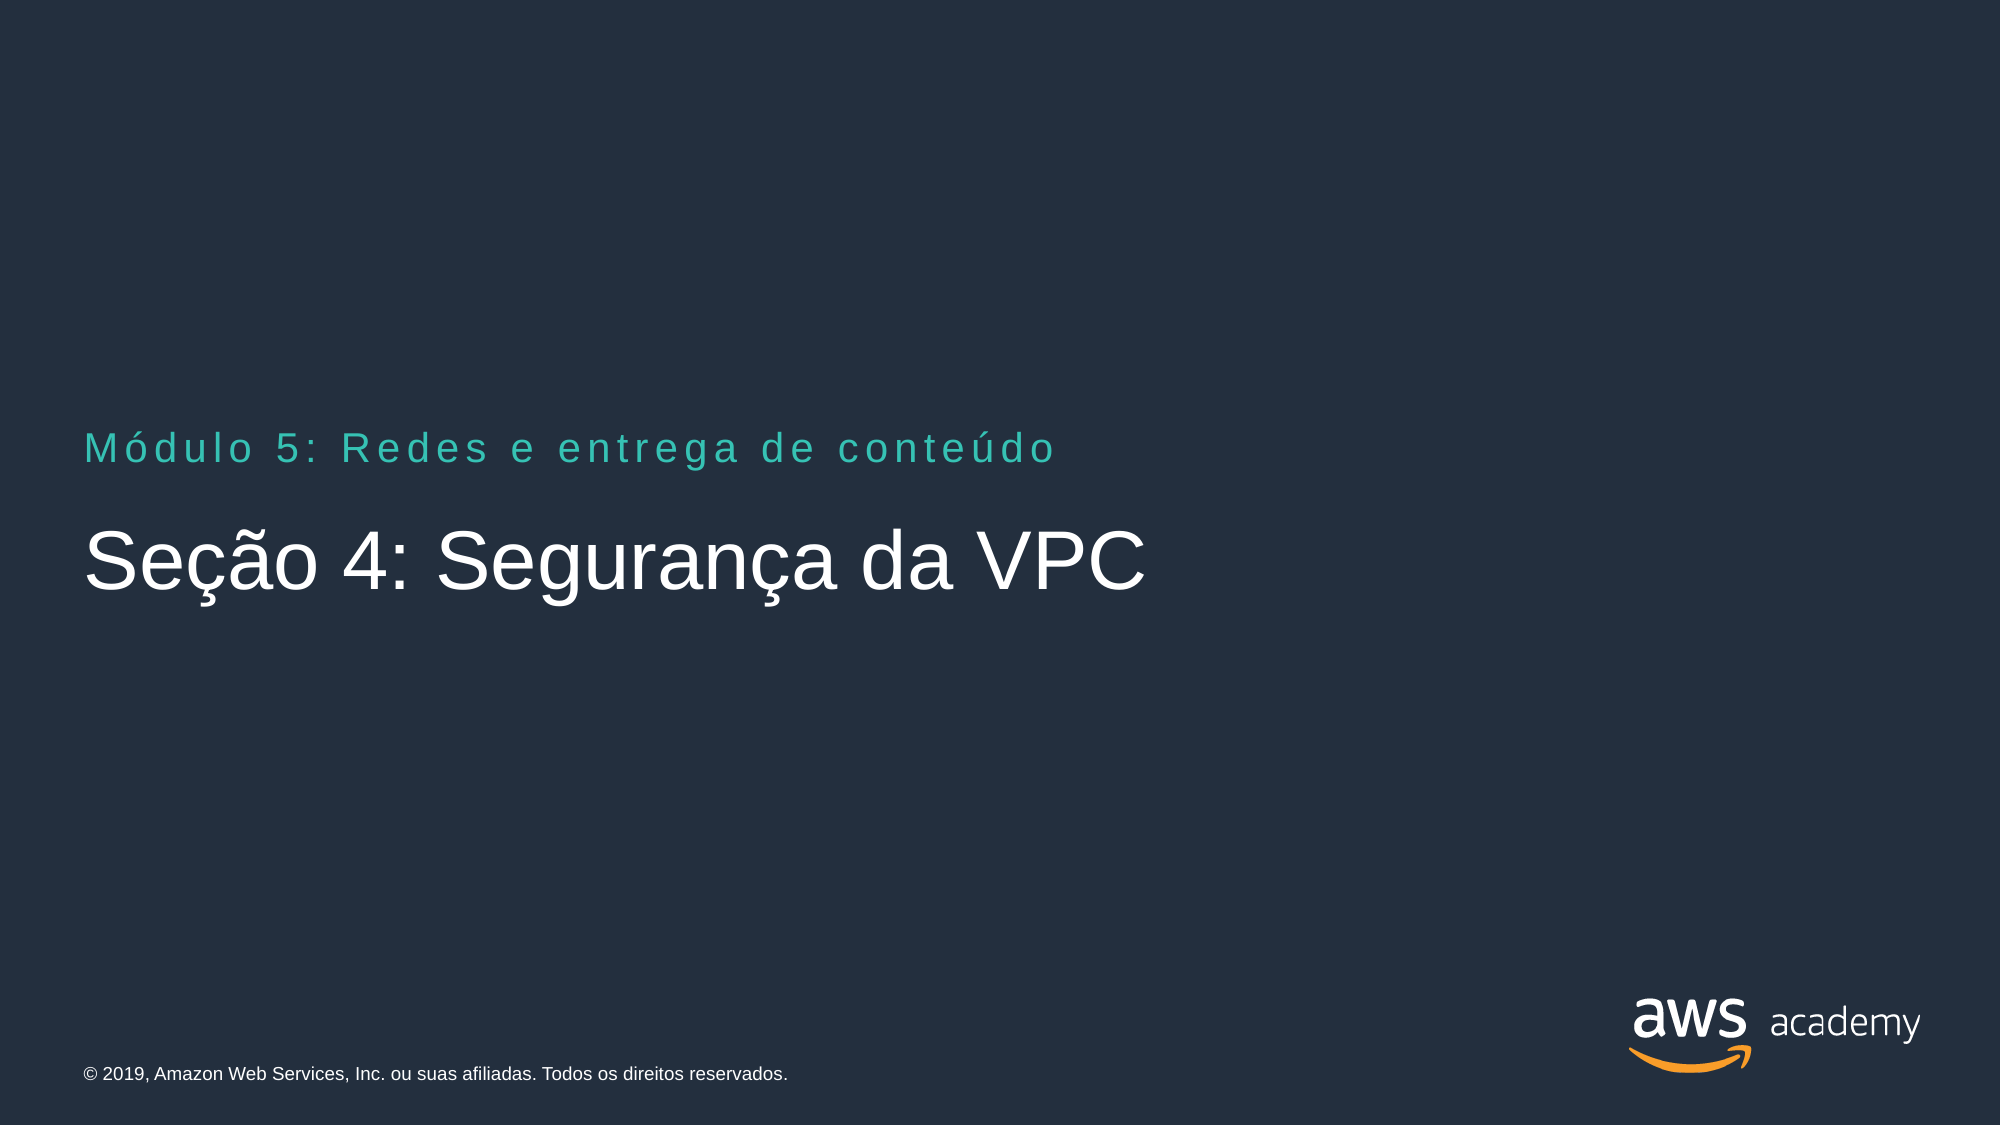

Módulo 5: Redes e entrega de conteúdo
# Seção 4: Segurança da VPC
© 2019, Amazon Web Services, Inc. ou suas afiliadas. Todos os direitos reservados.